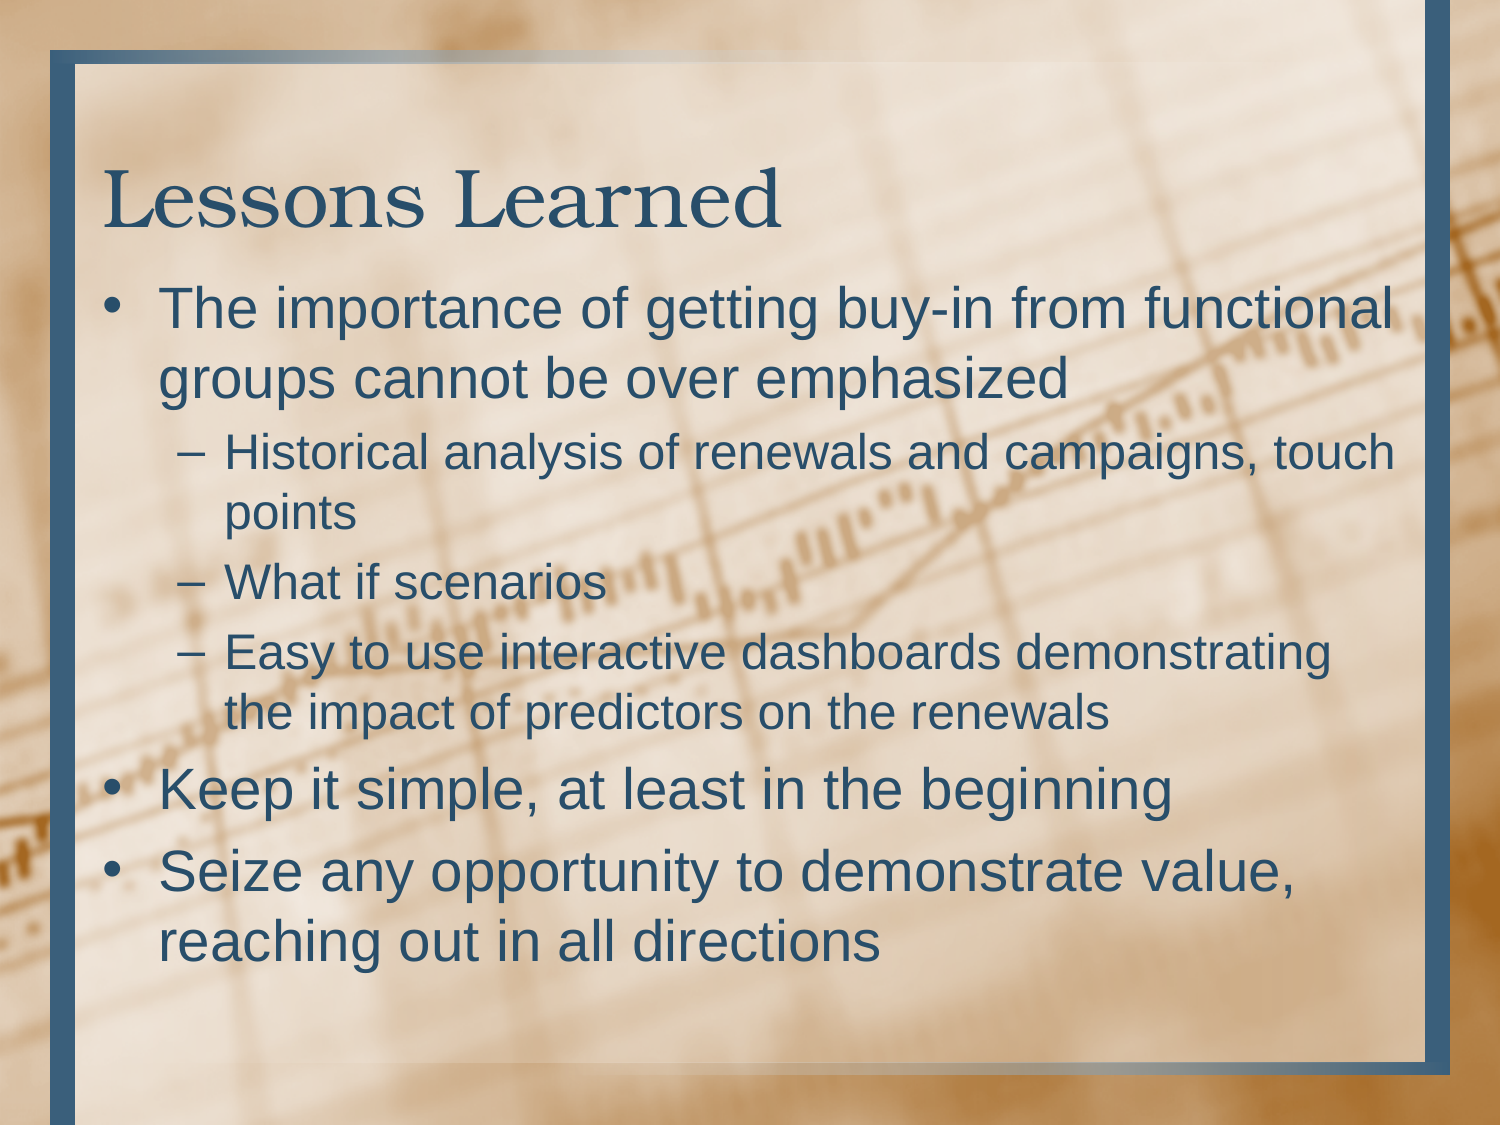

# Lessons Learned
The importance of getting buy-in from functional groups cannot be over emphasized
Historical analysis of renewals and campaigns, touch points
What if scenarios
Easy to use interactive dashboards demonstrating the impact of predictors on the renewals
Keep it simple, at least in the beginning
Seize any opportunity to demonstrate value, reaching out in all directions